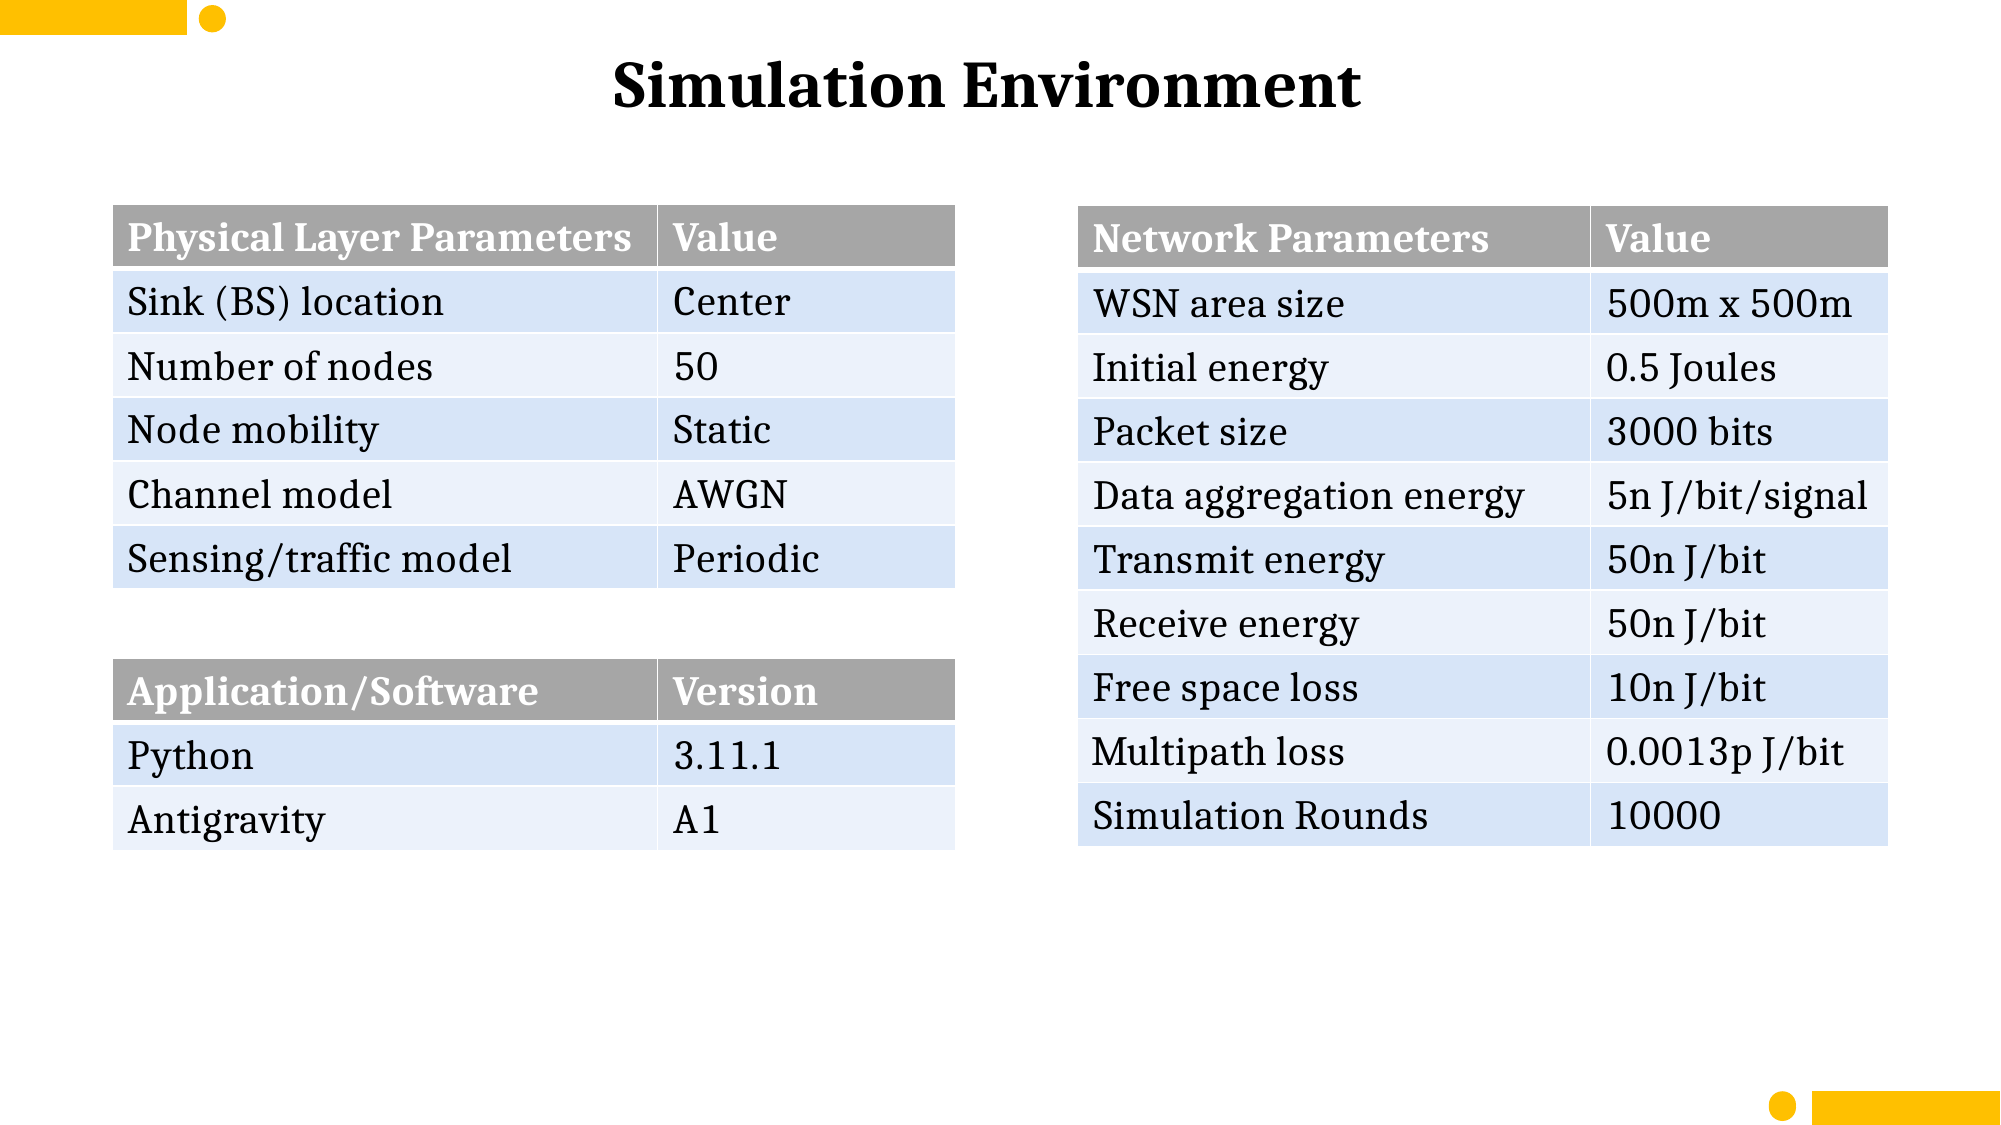

Simulation Environment
| Physical Layer Parameters | Value |
| --- | --- |
| Sink (BS) location | Center |
| Number of nodes | 50 |
| Node mobility | Static |
| Channel model | AWGN |
| Sensing/traffic model | Periodic |
| Network Parameters | Value |
| --- | --- |
| WSN area size | 500m x 500m |
| Initial energy | 0.5 Joules |
| Packet size | 3000 bits |
| Data aggregation energy | 5n J/bit/signal |
| Transmit energy | 50n J/bit |
| Receive energy | 50n J/bit |
| Free space loss | 10n J/bit |
| Multipath loss | 0.0013p J/bit |
| Simulation Rounds | 10000 |
| Application/Software | Version |
| --- | --- |
| Python | 3.11.1 |
| Antigravity | A1 |